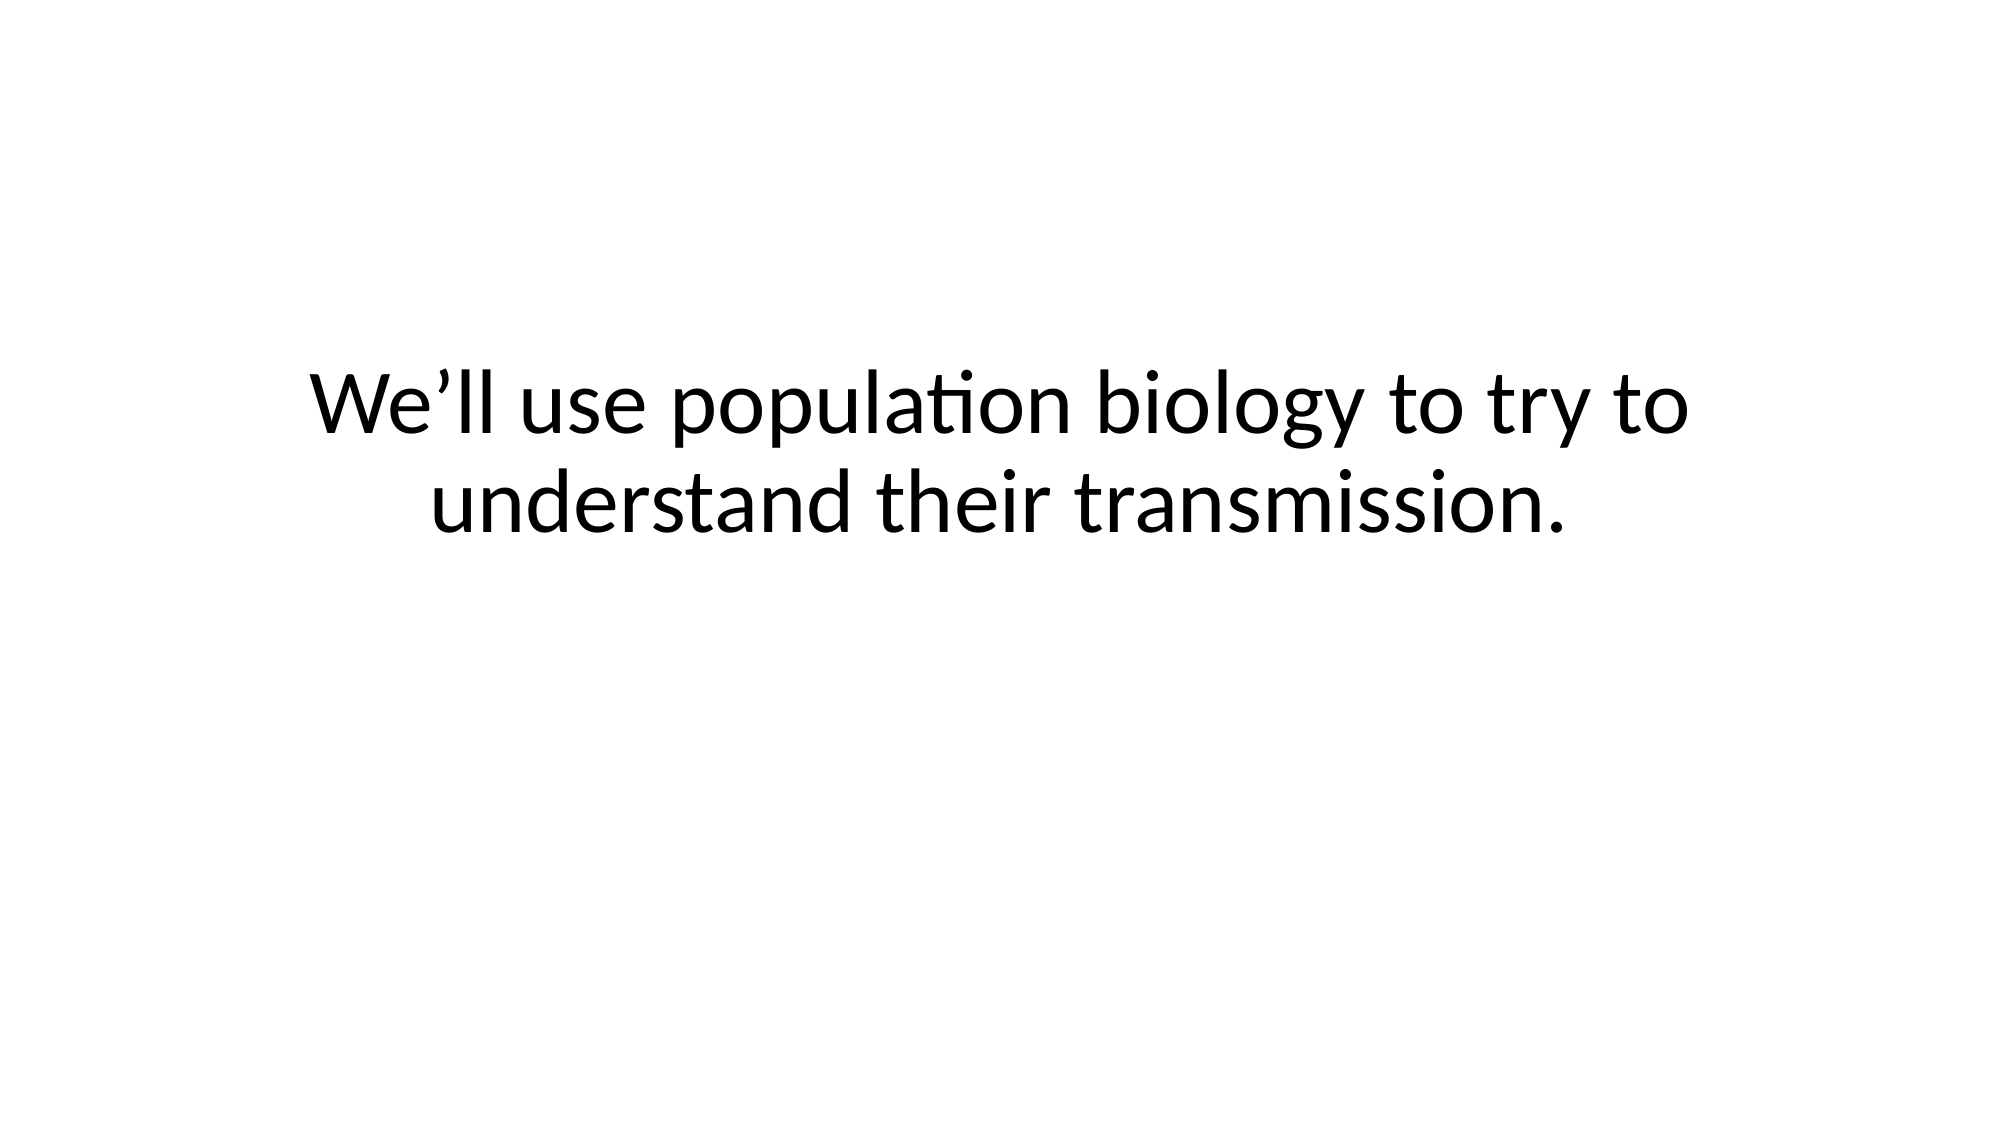

# We’ll use population biology to try to understand their transmission.